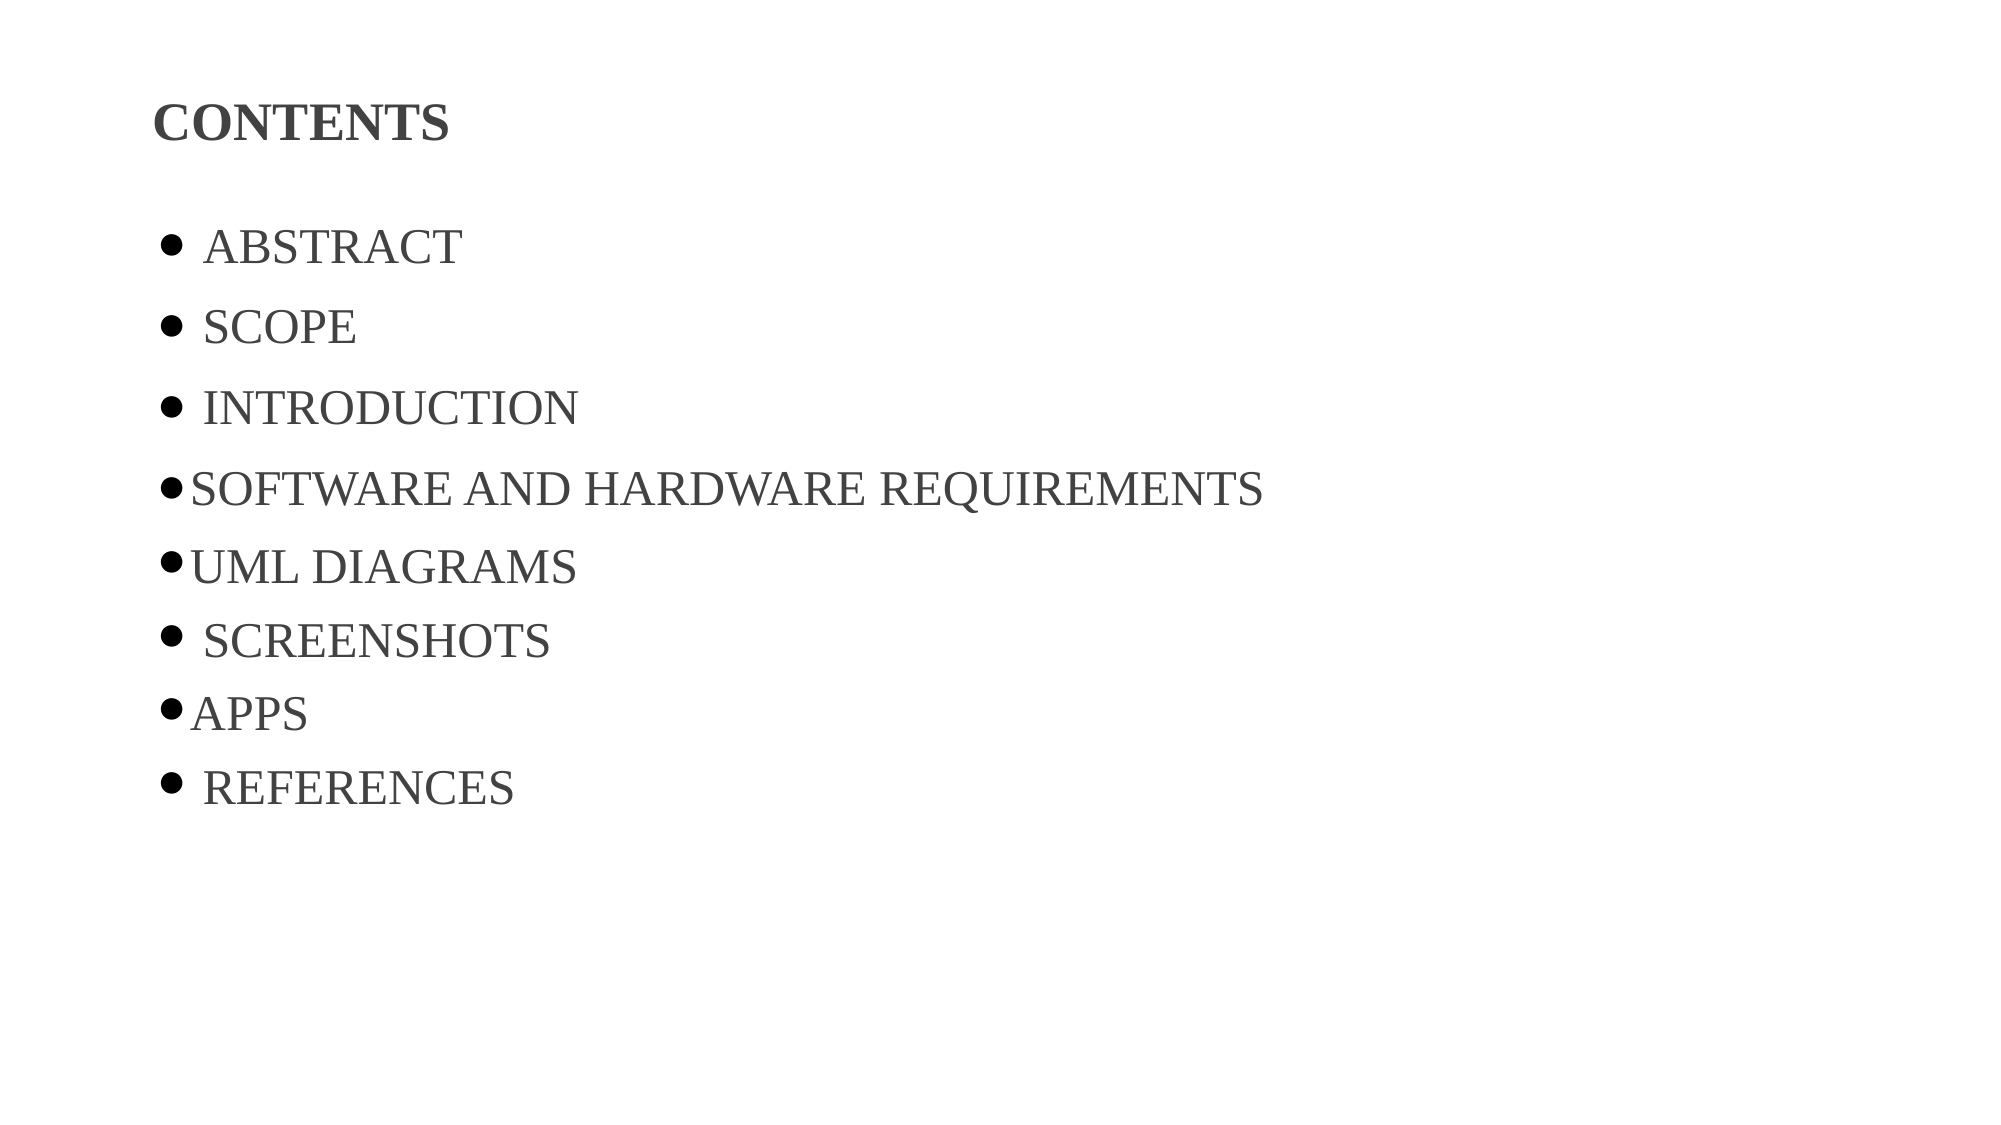

# CONTENTS
 ABSTRACT
 SCOPE
 INTRODUCTION
SOFTWARE AND HARDWARE REQUIREMENTS
UML DIAGRAMS
 SCREENSHOTS
APPS
 REFERENCES